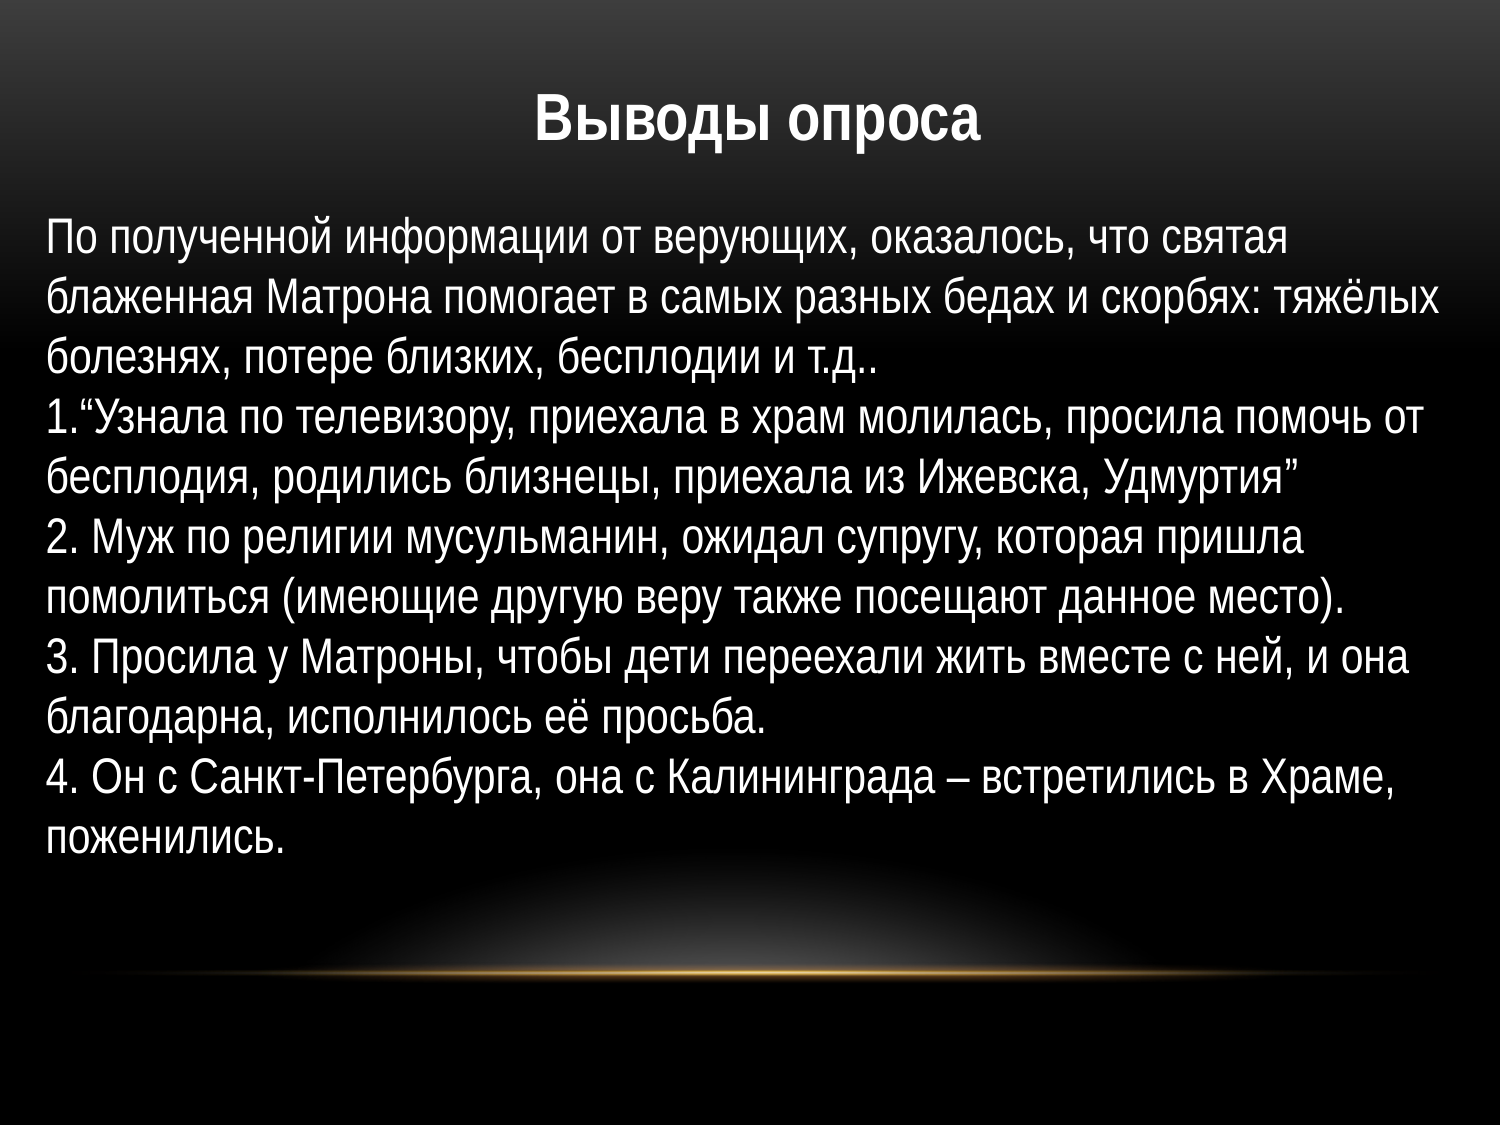

Выводы опроса
По полученной информации от верующих, оказалось, что святая блаженная Матрона помогает в самых разных бедах и скорбях: тяжёлых болезнях, потере близких, бесплодии и т.д..
1.“Узнала по телевизору, приехала в храм молилась, просила помочь от бесплодия, родились близнецы, приехала из Ижевска, Удмуртия”
2. Муж по религии мусульманин, ожидал супругу, которая пришла помолиться (имеющие другую веру также посещают данное место).
3. Просила у Матроны, чтобы дети переехали жить вместе с ней, и она благодарна, исполнилось её просьба.
4. Он с Санкт-Петербурга, она с Калининграда – встретились в Храме, поженились.